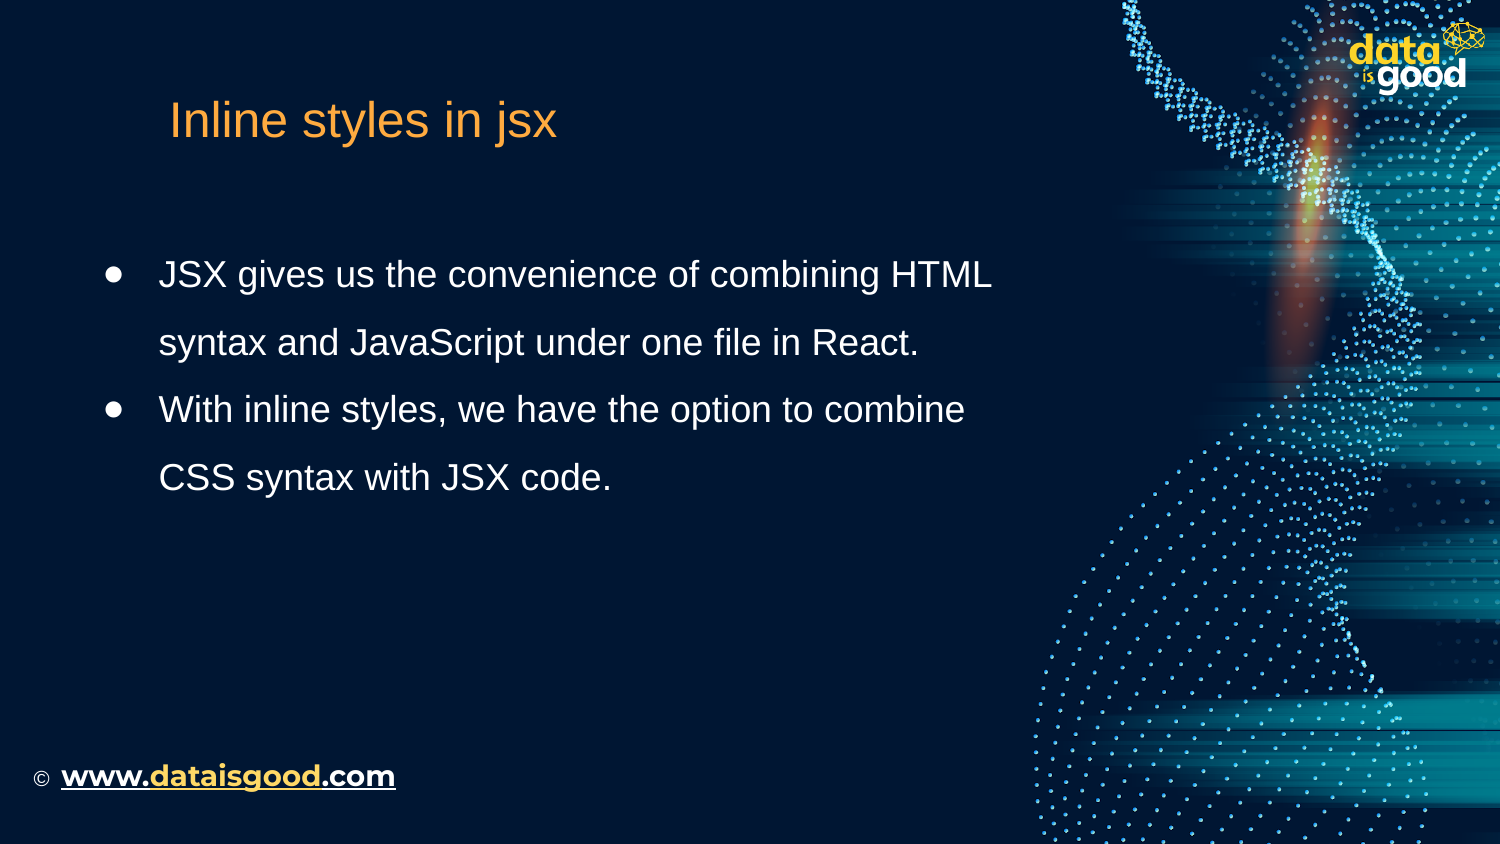

# Inline styles in jsx
JSX gives us the convenience of combining HTML syntax and JavaScript under one file in React.
With inline styles, we have the option to combine CSS syntax with JSX code.